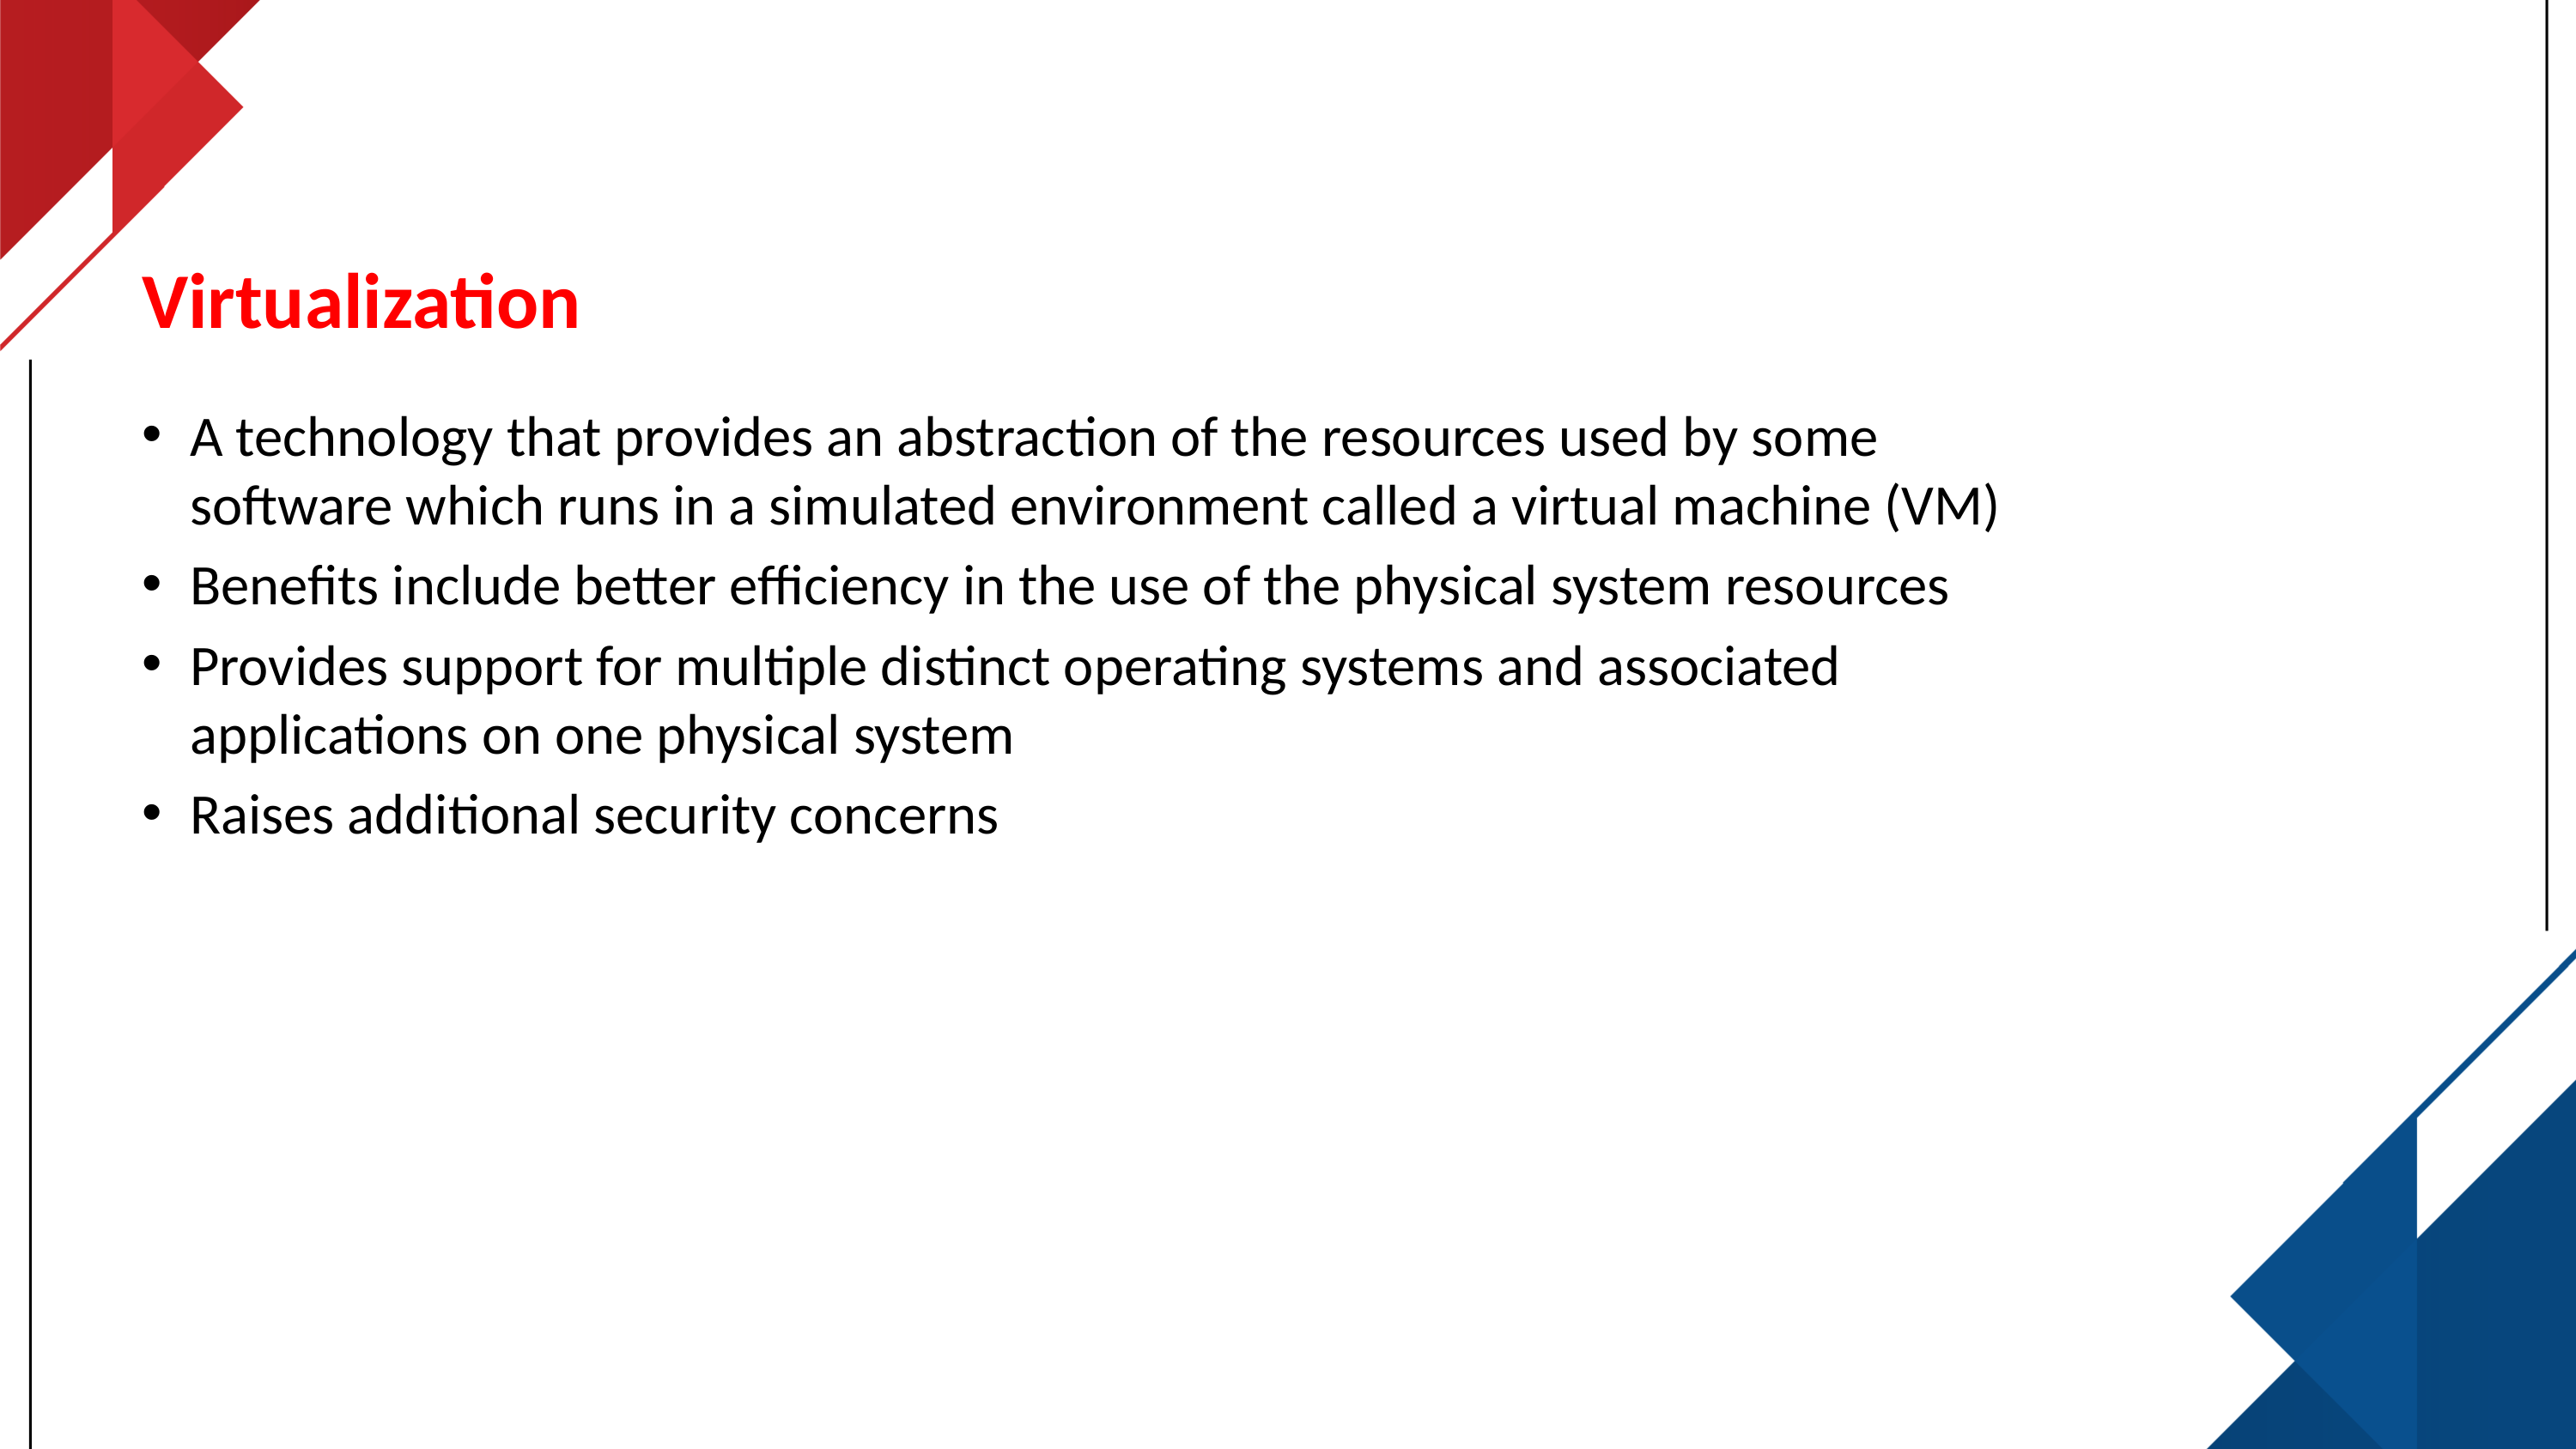

# Virtualization
A technology that provides an abstraction of the resources used by some software which runs in a simulated environment called a virtual machine (VM)
Benefits include better efficiency in the use of the physical system resources
Provides support for multiple distinct operating systems and associated applications on one physical system
Raises additional security concerns